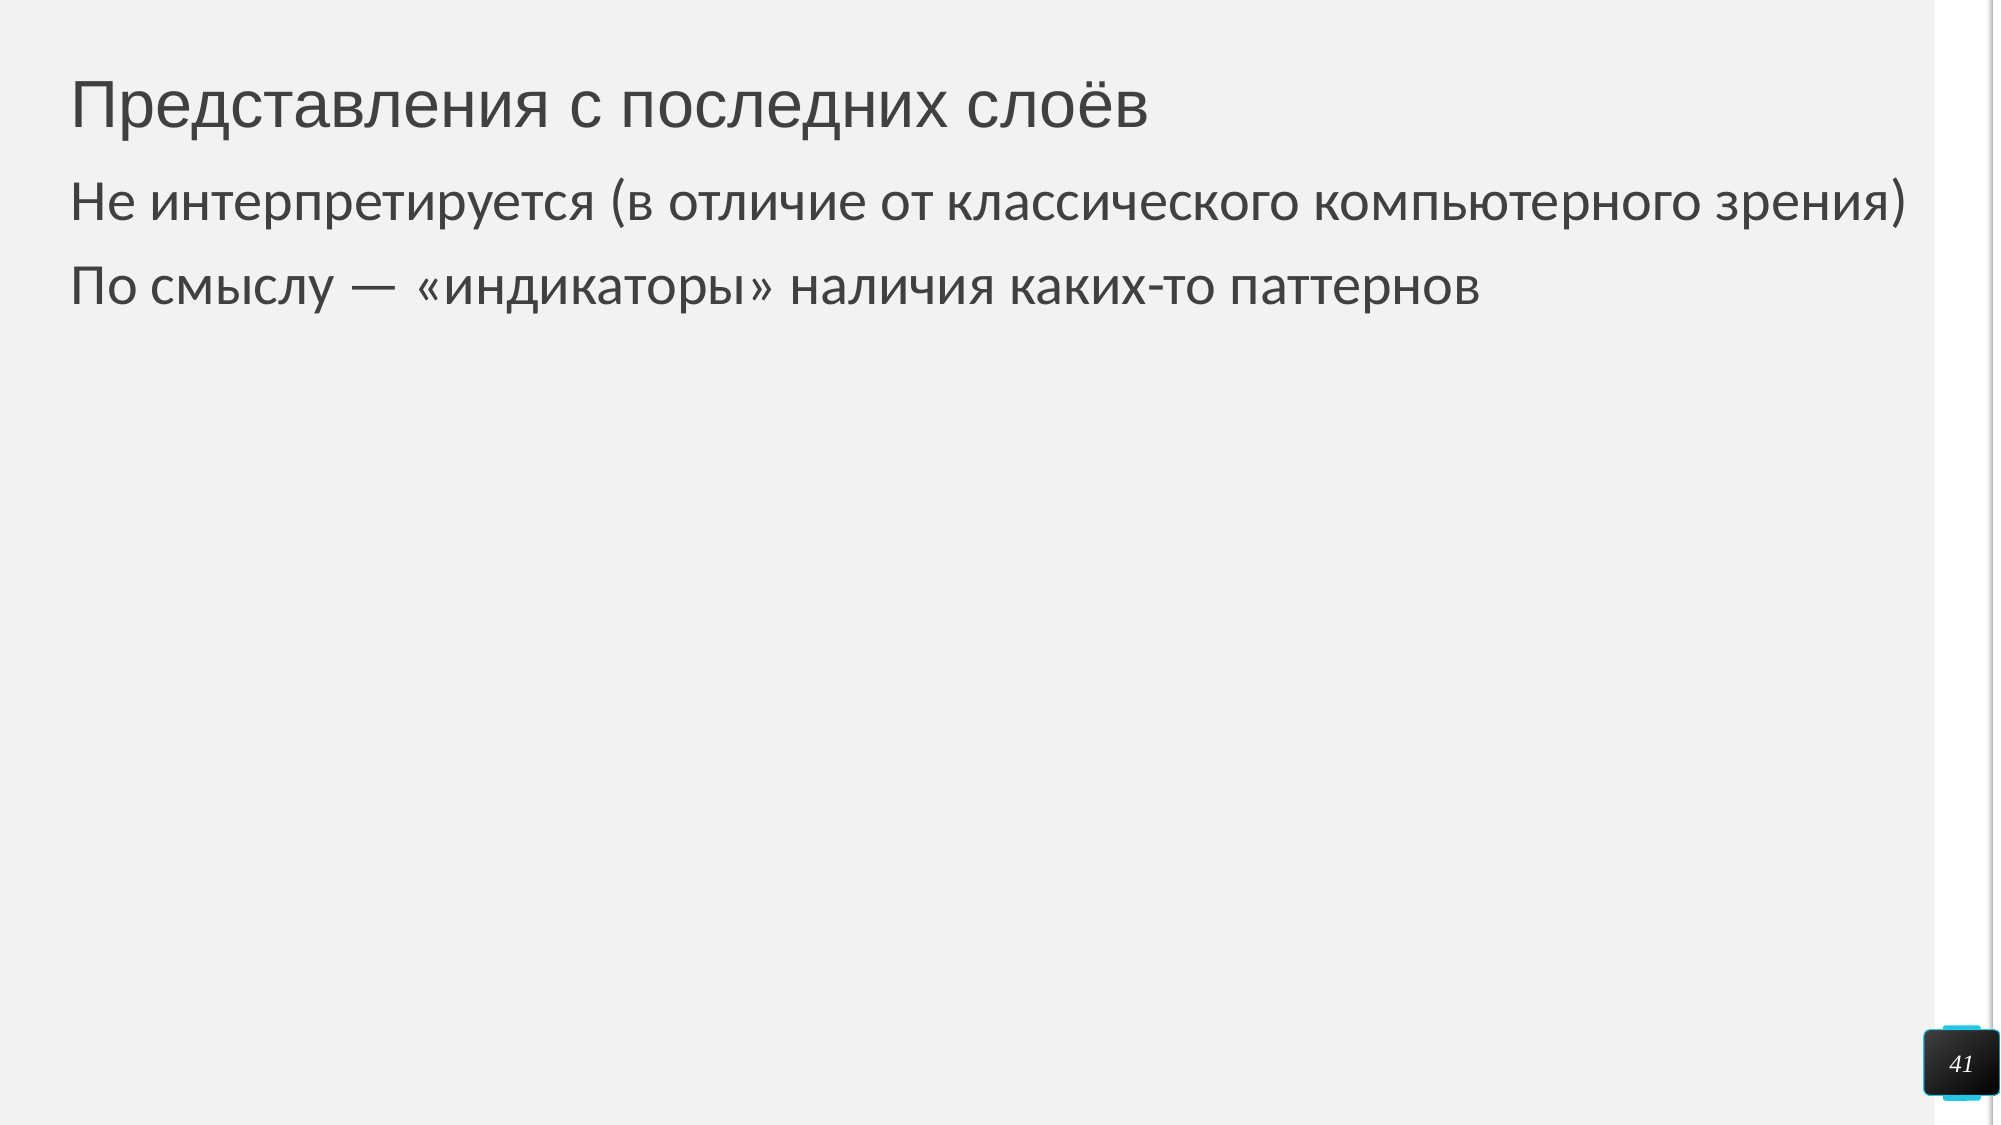

# Представления с последних слоёв
Не интерпретируется (в отличие от классического компьютерного зрения)
По смыслу — «индикаторы» наличия каких-то паттернов
41